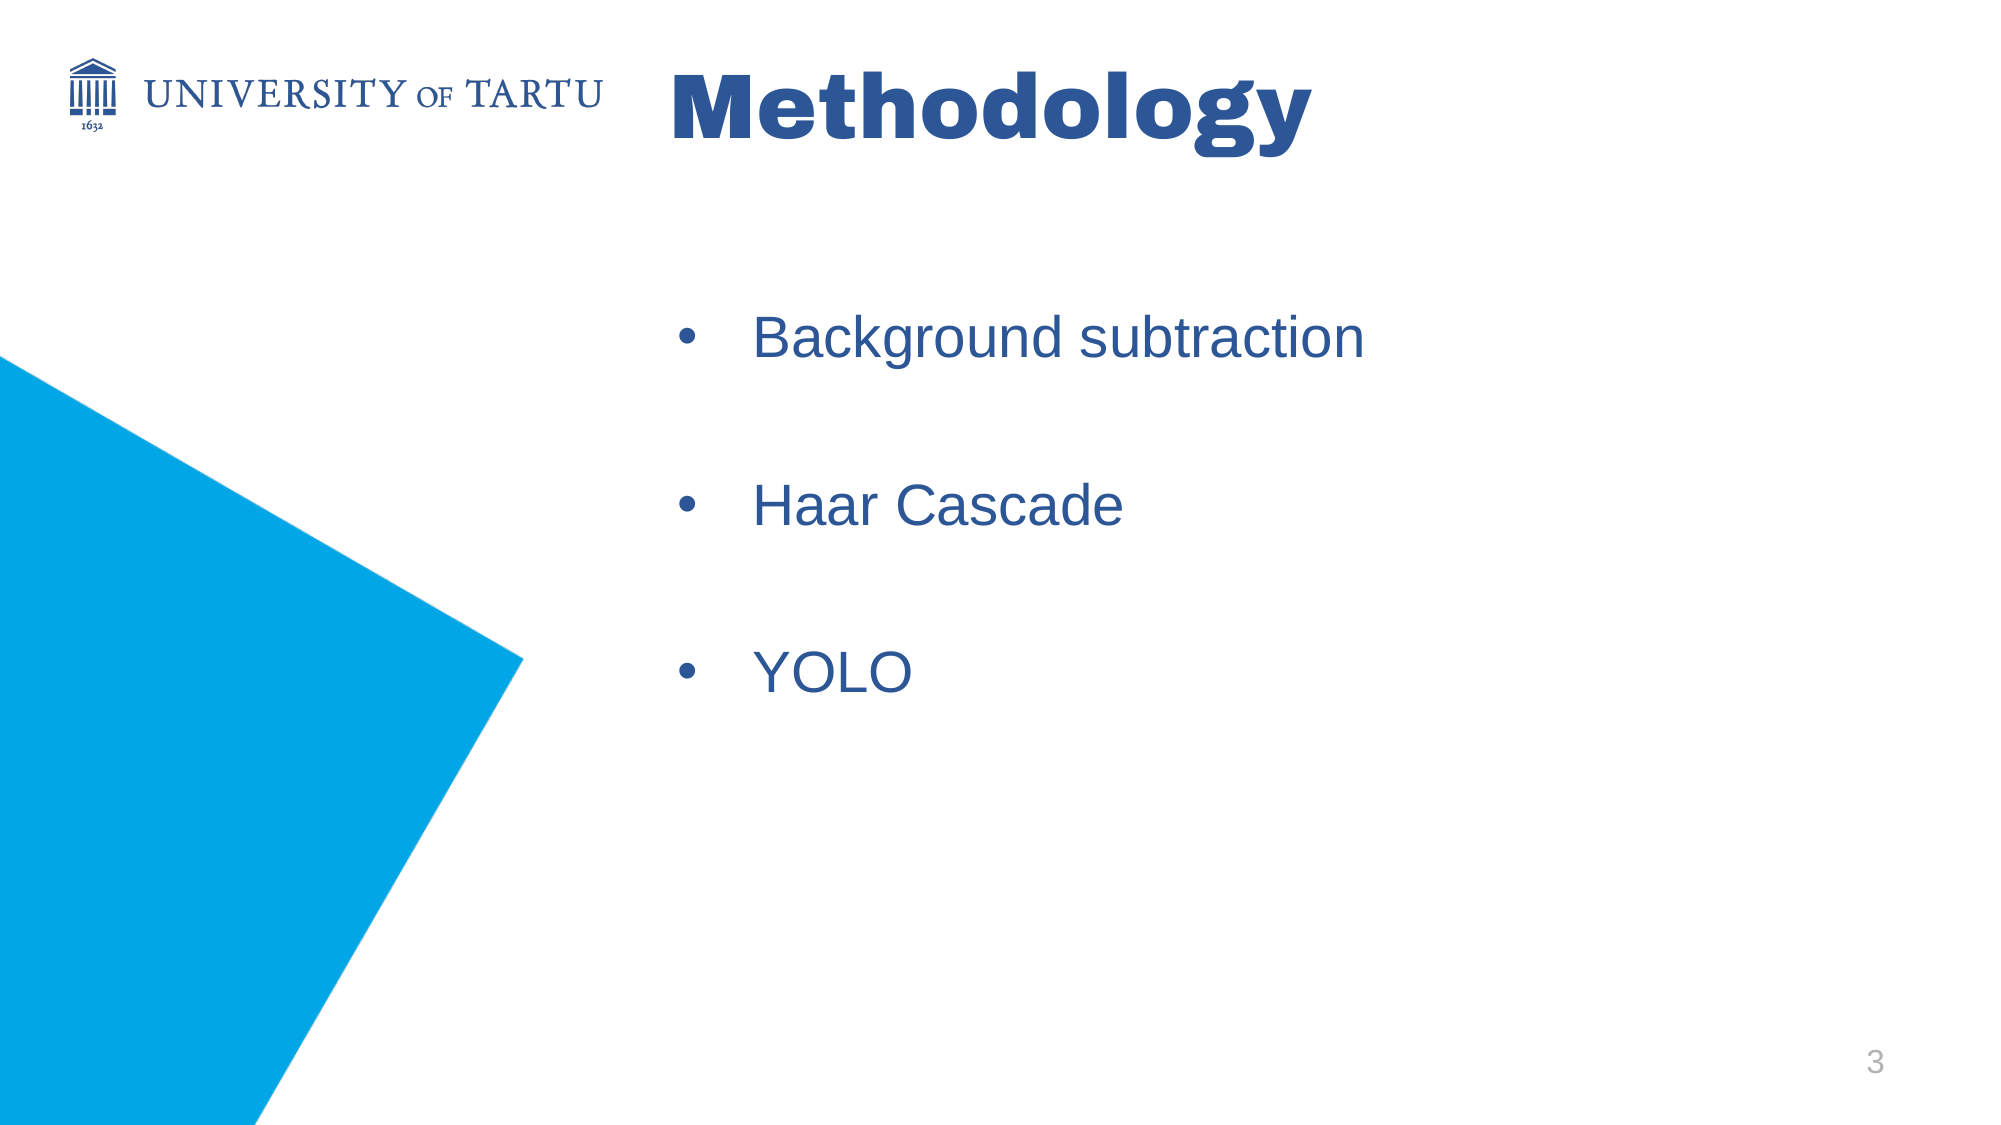

# Methodology
Background subtraction

Haar Cascade

YOLO
3